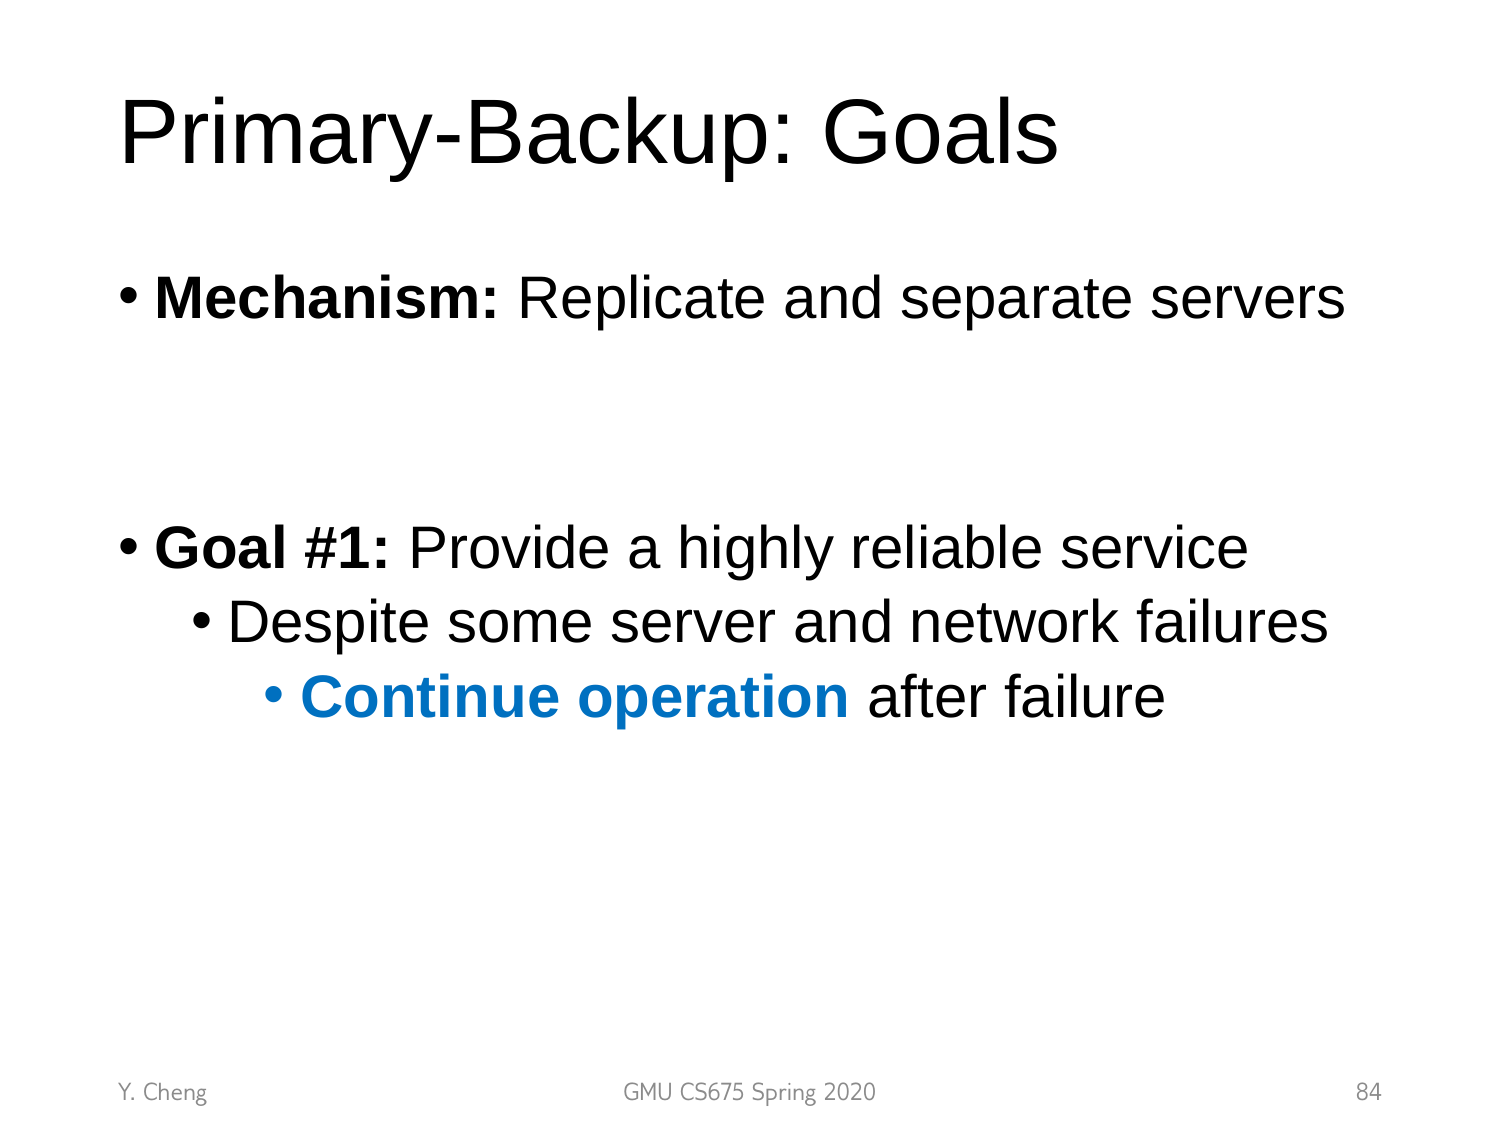

# Primary-Backup: Goals
Mechanism: Replicate and separate servers

Goal #1: Provide a highly reliable service
Despite some server and network failures
Continue operation after failure

Y. Cheng
GMU CS675 Spring 2020
84